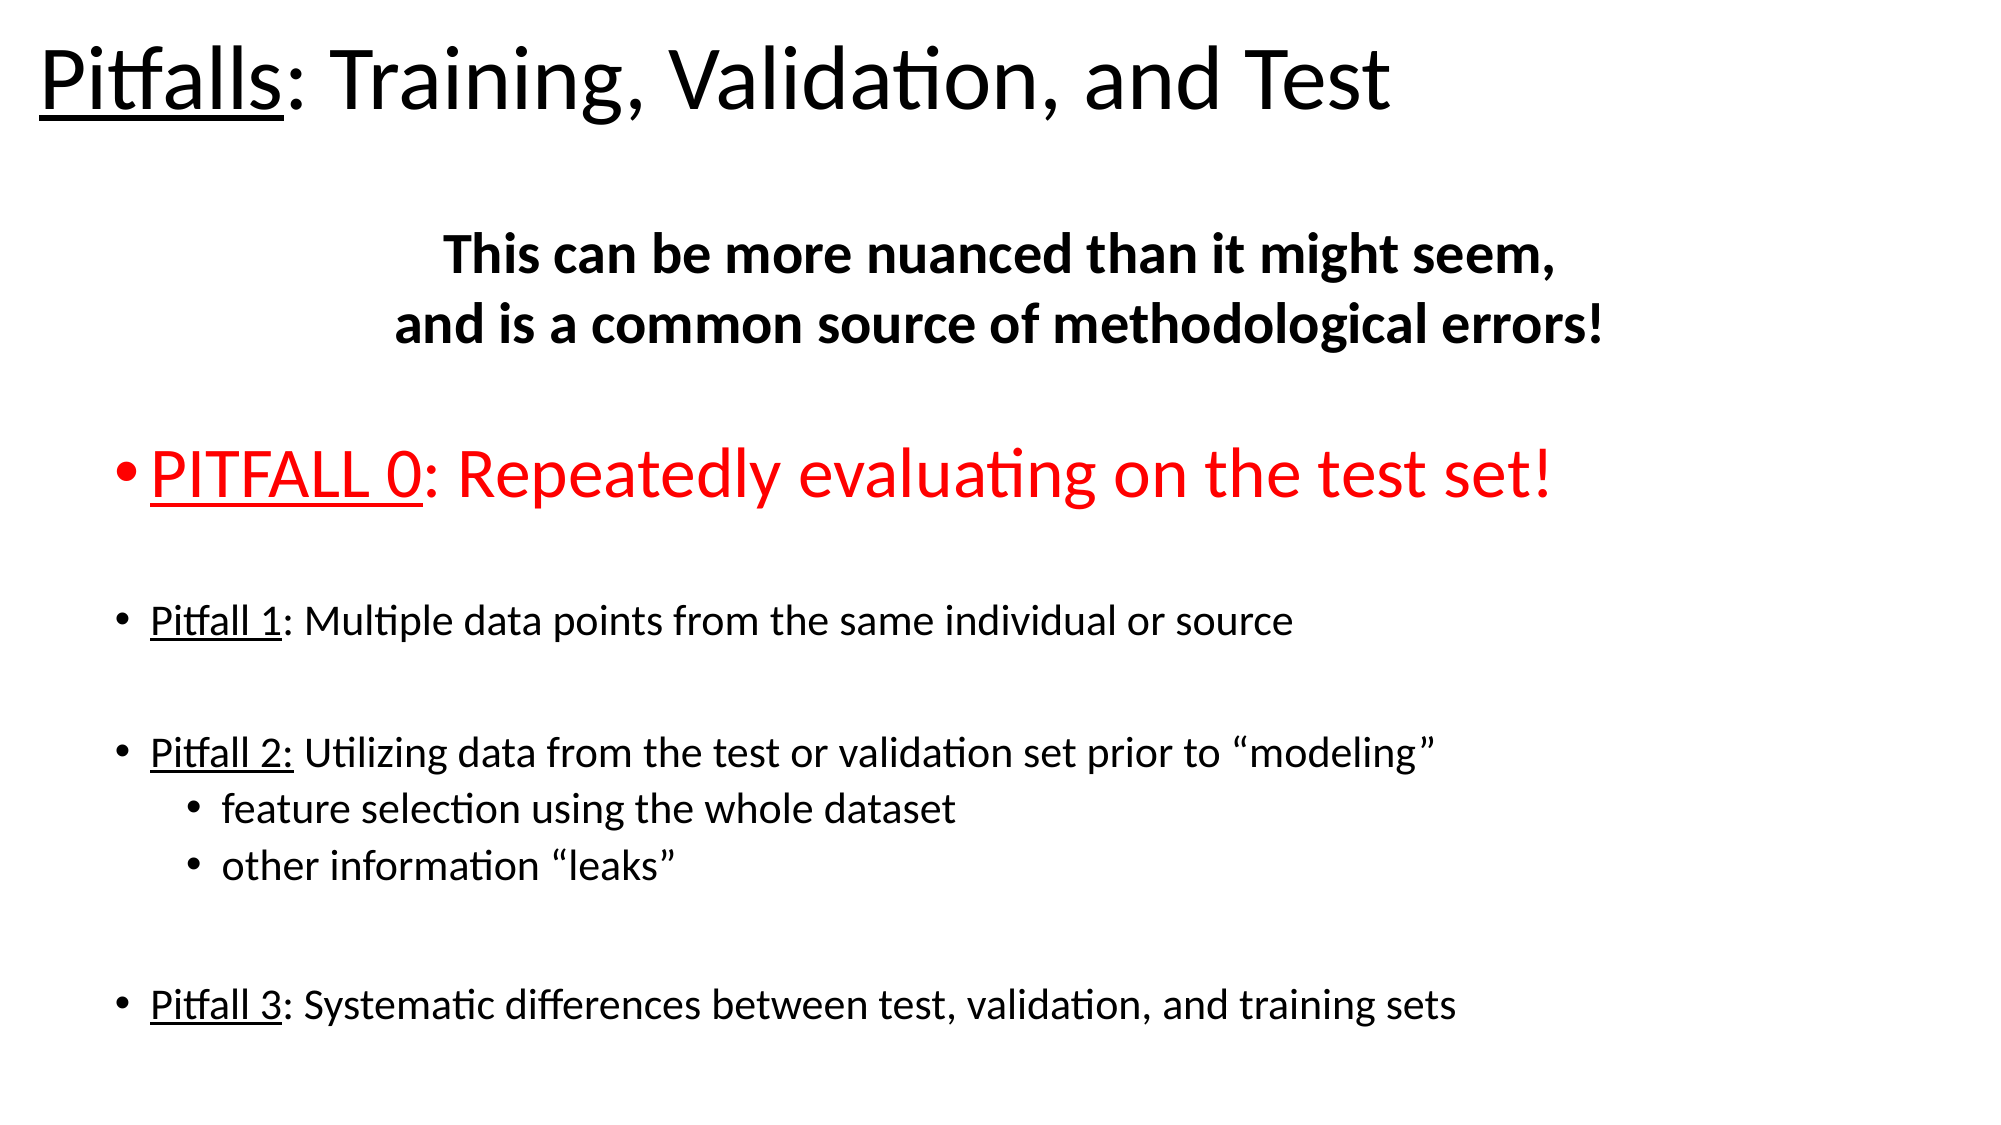

# Pitfalls: Training, Validation, and Test
This can be more nuanced than it might seem, and is a common source of methodological errors!
PITFALL 0: Repeatedly evaluating on the test set!

Pitfall 1: Multiple data points from the same individual or source

Pitfall 2: Utilizing data from the test or validation set prior to “modeling”
feature selection using the whole dataset
other information “leaks”

Pitfall 3: Systematic differences between test, validation, and training sets